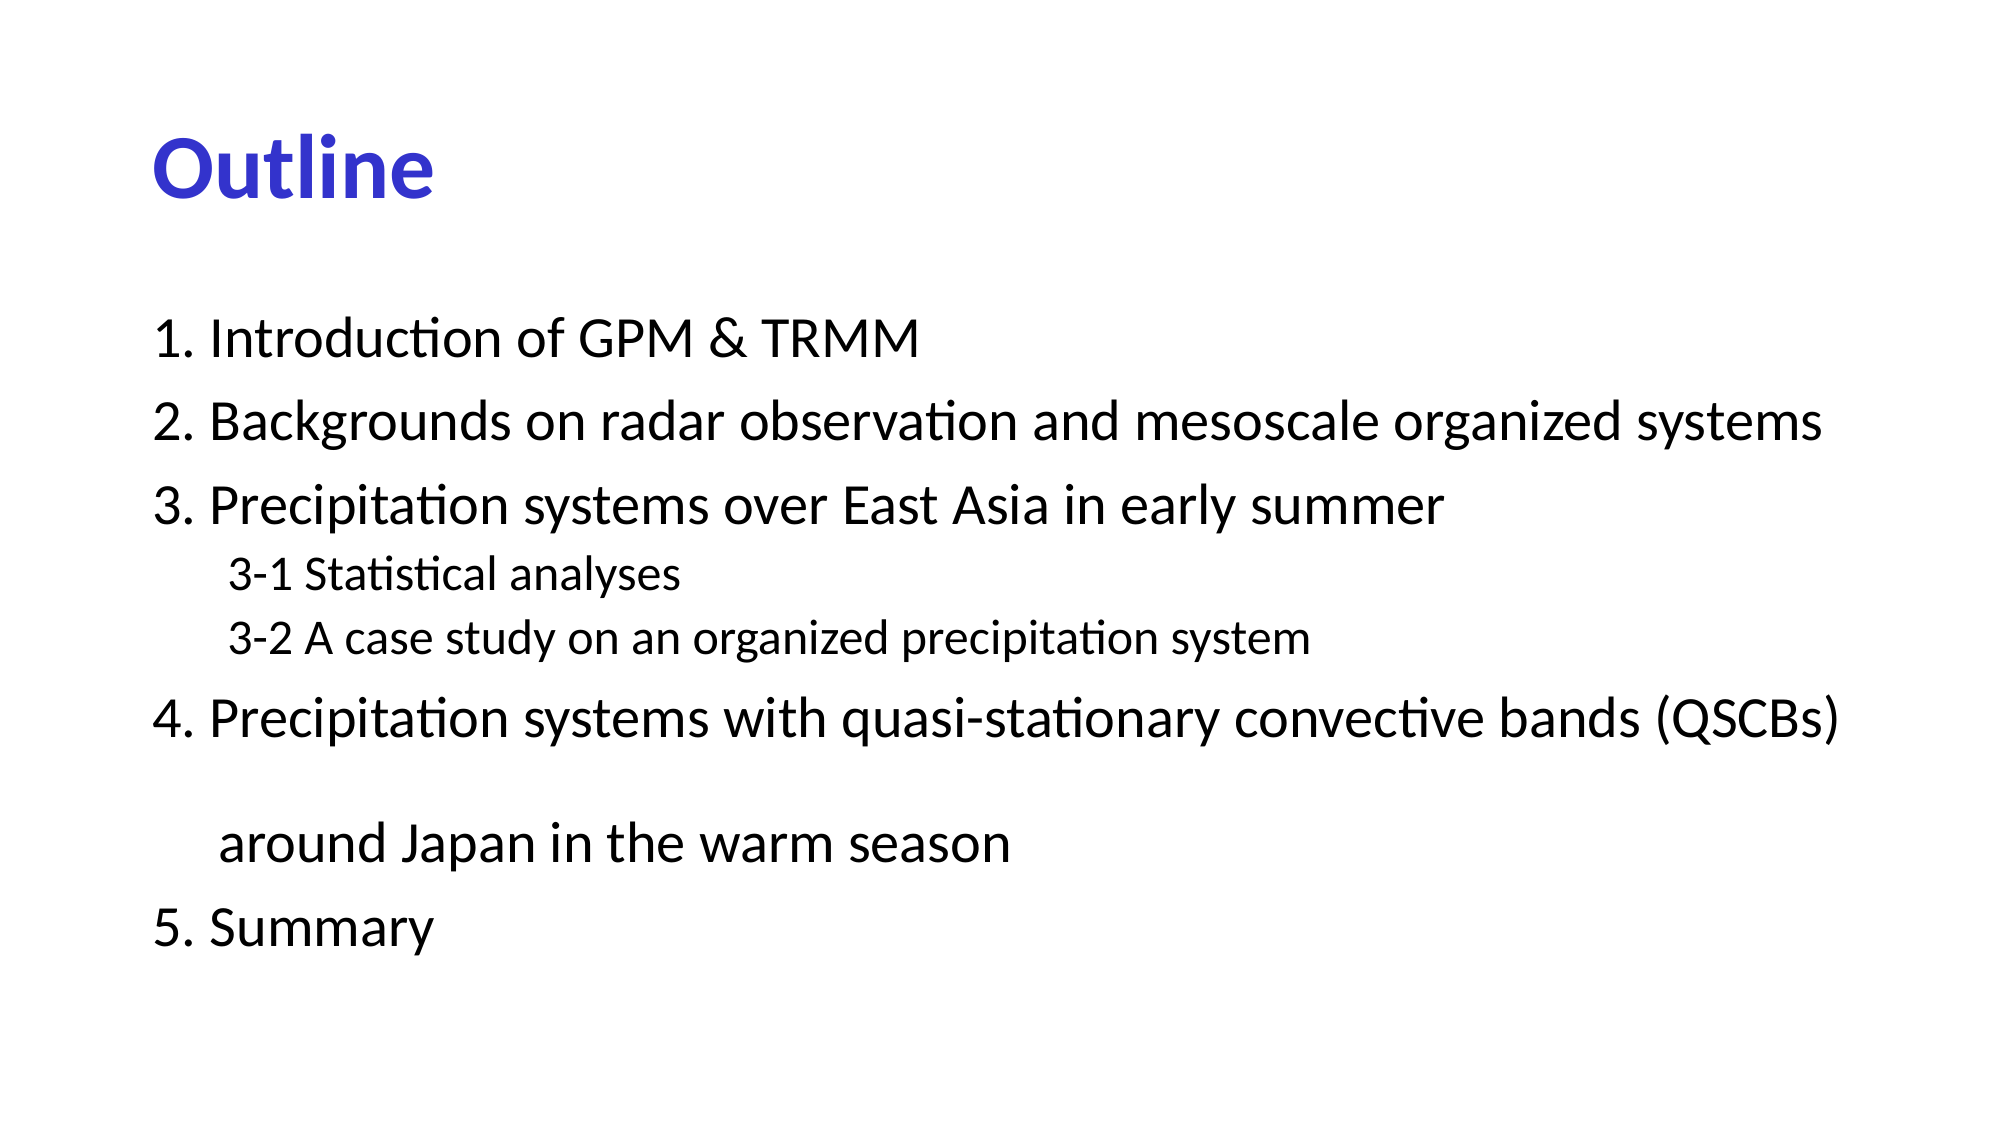

# Outline
1. Introduction of GPM & TRMM
2. Backgrounds on radar observation and mesoscale organized systems
3. Precipitation systems over East Asia in early summer
3-1 Statistical analyses
3-2 A case study on an organized precipitation system
4. Precipitation systems with quasi-stationary convective bands (QSCBs)
     around Japan in the warm season
5. Summary